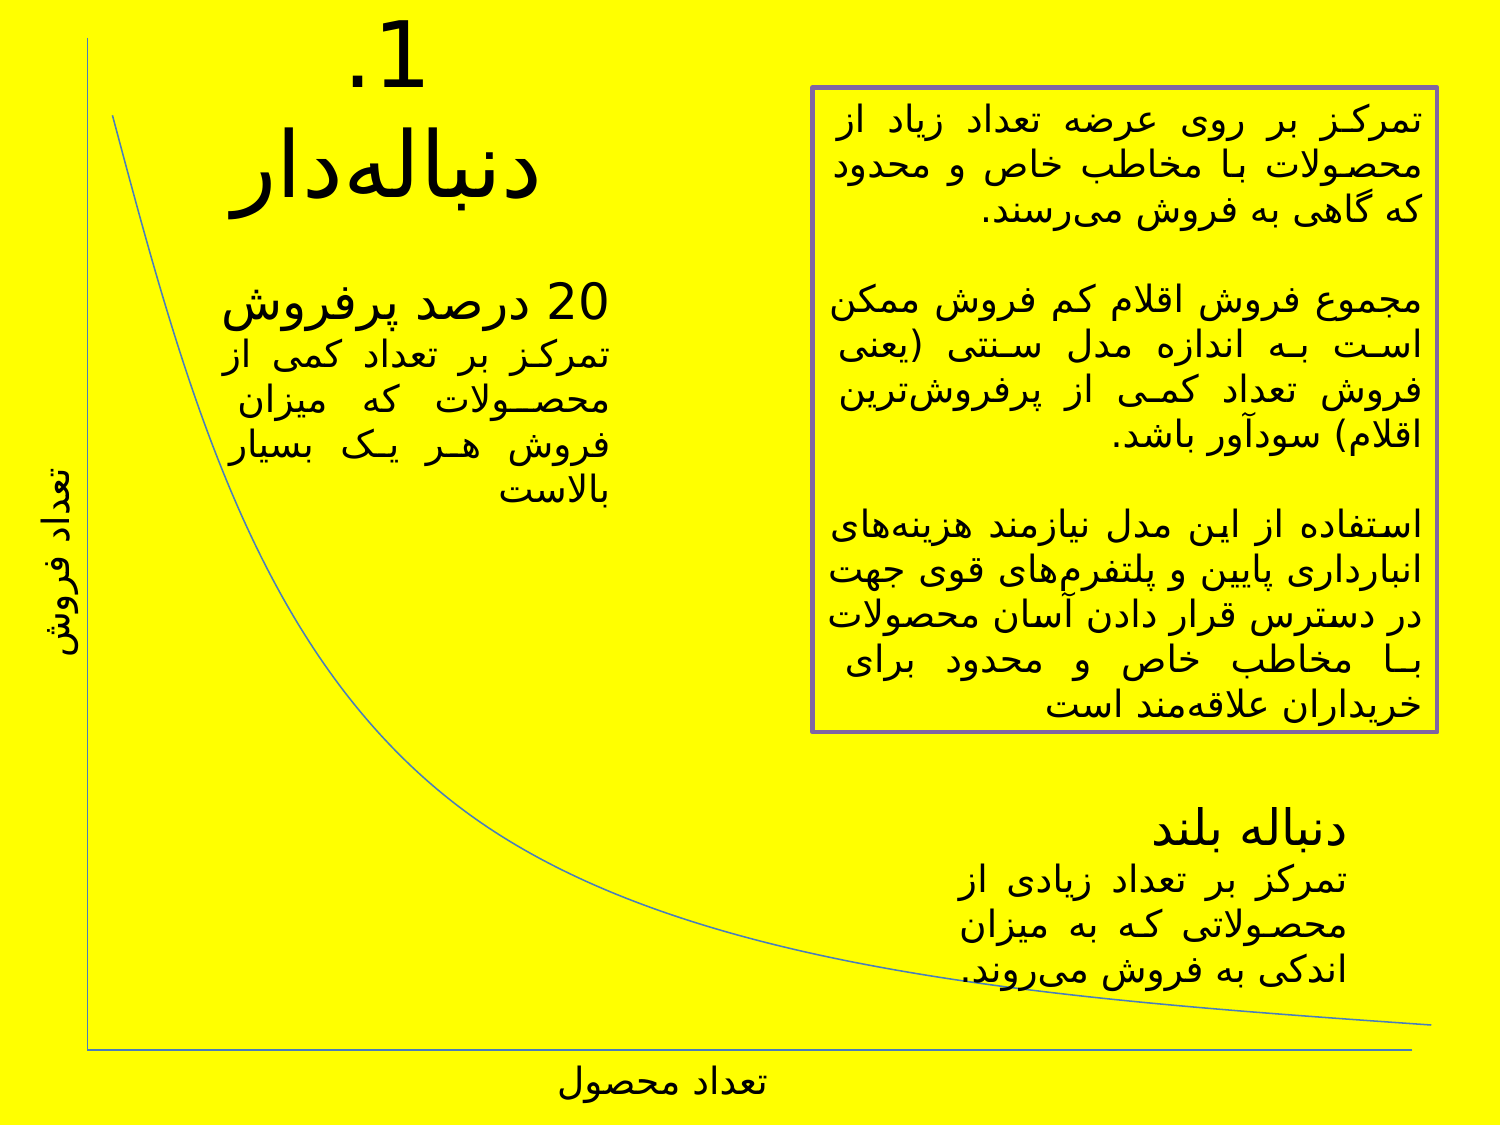

# 1. دنباله‌دار
تمرکز بر روی عرضه تعداد زیاد از محصولات با مخاطب خاص و محدود که گاهی به فروش می‌رسند.

مجموع فروش اقلام کم فروش ممکن است به اندازه مدل سنتی (یعنی فروش تعداد کمی از پرفروش‌ترین اقلام) سودآور باشد.

استفاده از این مدل نیازمند هزینه‌های انبارداری پایین و پلتفرم‌های قوی جهت در دسترس قرار دادن آسان محصولات با مخاطب خاص و محدود برای خریداران علاقه‌مند است

20 درصد پرفروش
تمرکز بر تعداد کمی از محصولات که میزان فروش هر یک بسیار بالاست
تعداد فروش
دنباله‌ بلند
تمرکز بر تعداد زیادی از محصولاتی که به میزان اندکی به فروش می‌روند.
تعداد محصول